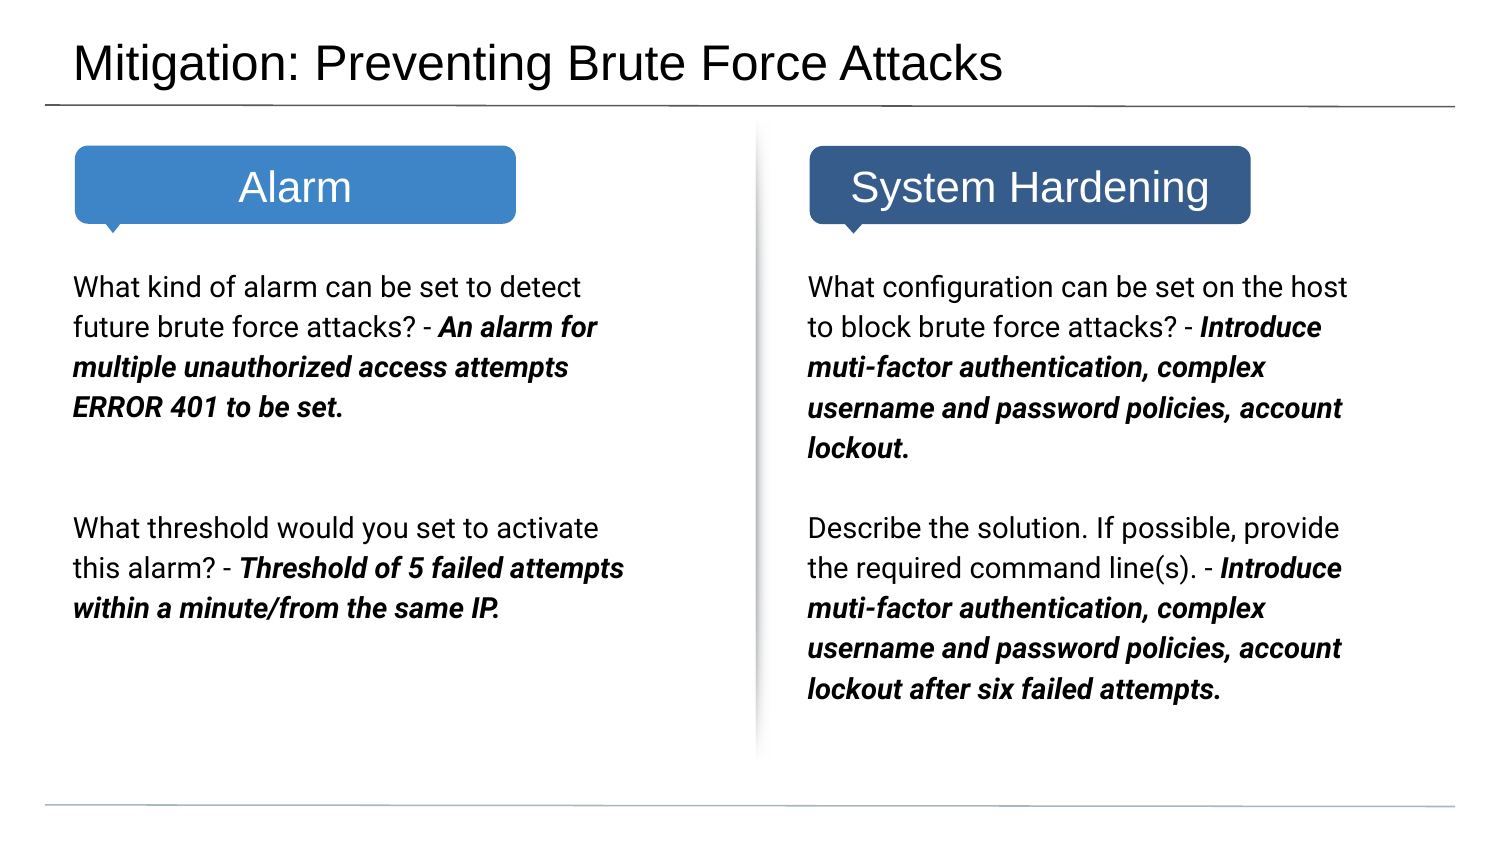

# Mitigation: Preventing Brute Force Attacks
What kind of alarm can be set to detect future brute force attacks? - An alarm for multiple unauthorized access attempts ERROR 401 to be set.

What threshold would you set to activate this alarm? - Threshold of 5 failed attempts within a minute/from the same IP.

What configuration can be set on the host to block brute force attacks? - Introduce muti-factor authentication, complex username and password policies, account lockout.

Describe the solution. If possible, provide the required command line(s). - Introduce muti-factor authentication, complex username and password policies, account lockout after six failed attempts.